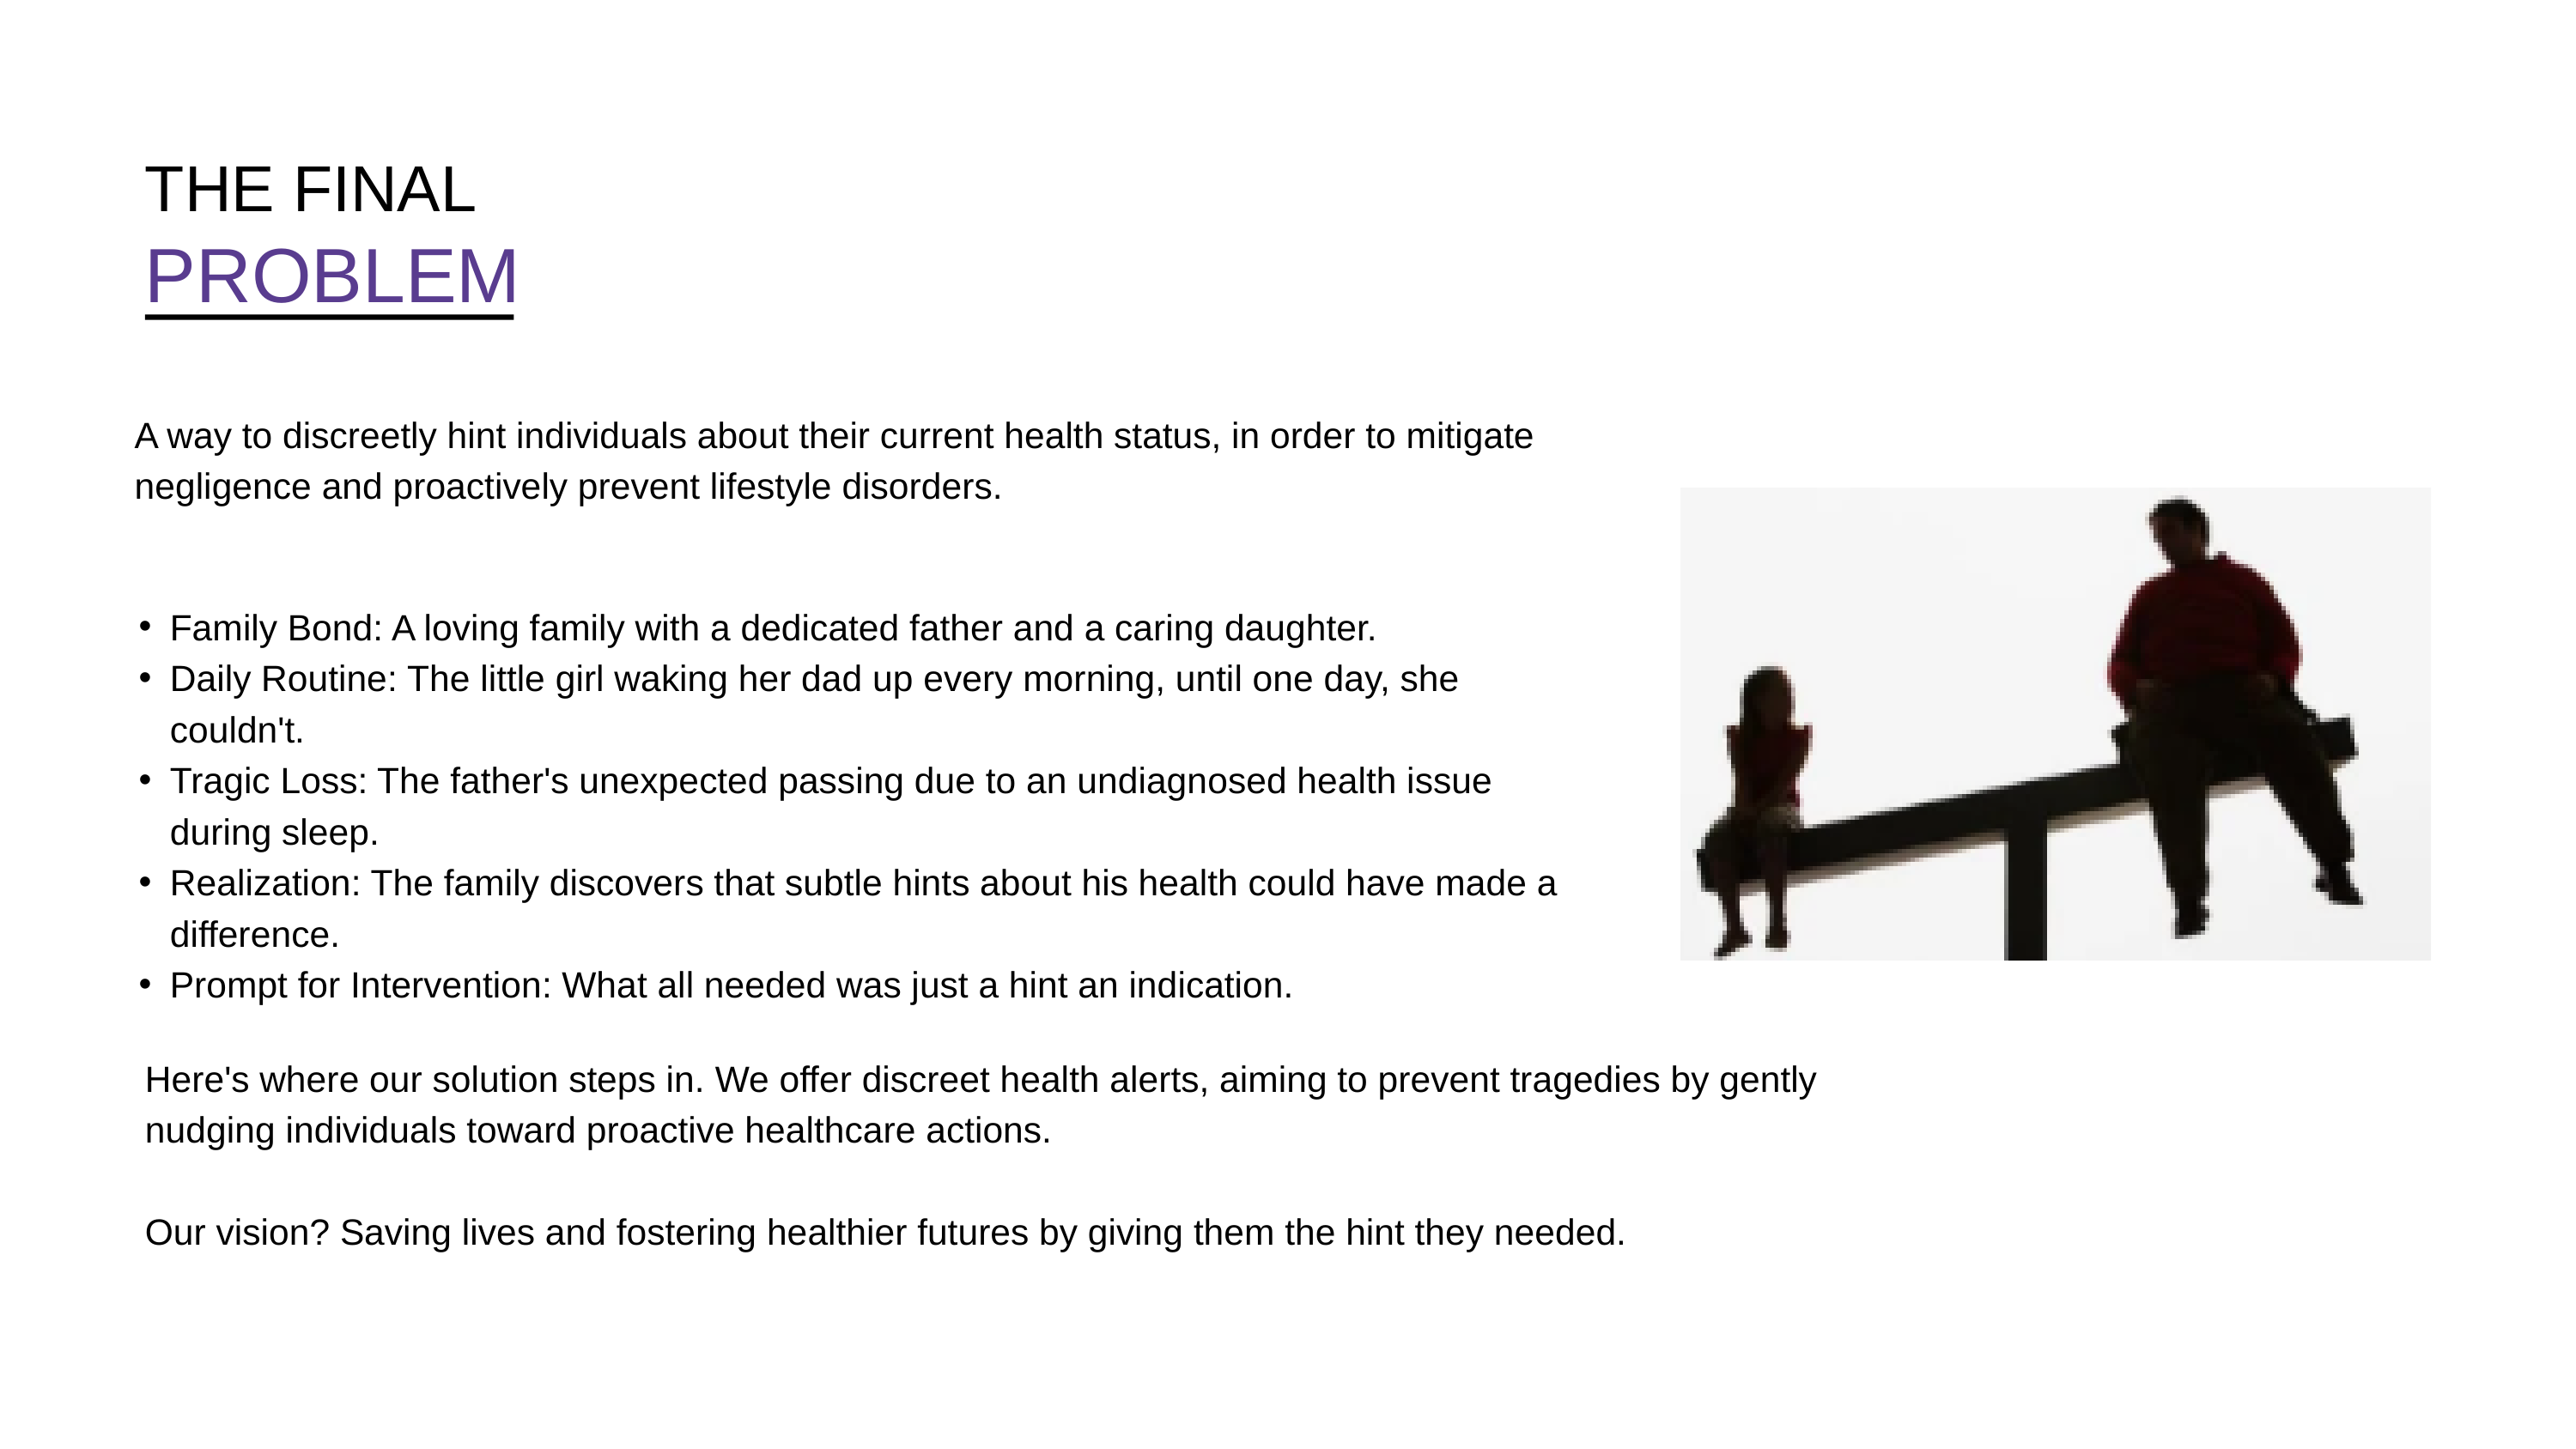

THE FINAL
PROBLEM

A way to discreetly hint individuals about their current health status, in order to mitigate negligence and proactively prevent lifestyle disorders.

Family Bond: A loving family with a dedicated father and a caring daughter.
Daily Routine: The little girl waking her dad up every morning, until one day, she couldn't.
Tragic Loss: The father's unexpected passing due to an undiagnosed health issue during sleep.
Realization: The family discovers that subtle hints about his health could have made a difference.
Prompt for Intervention: What all needed was just a hint an indication.

Here's where our solution steps in. We offer discreet health alerts, aiming to prevent tragedies by gently nudging individuals toward proactive healthcare actions.

Our vision? Saving lives and fostering healthier futures by giving them the hint they needed.